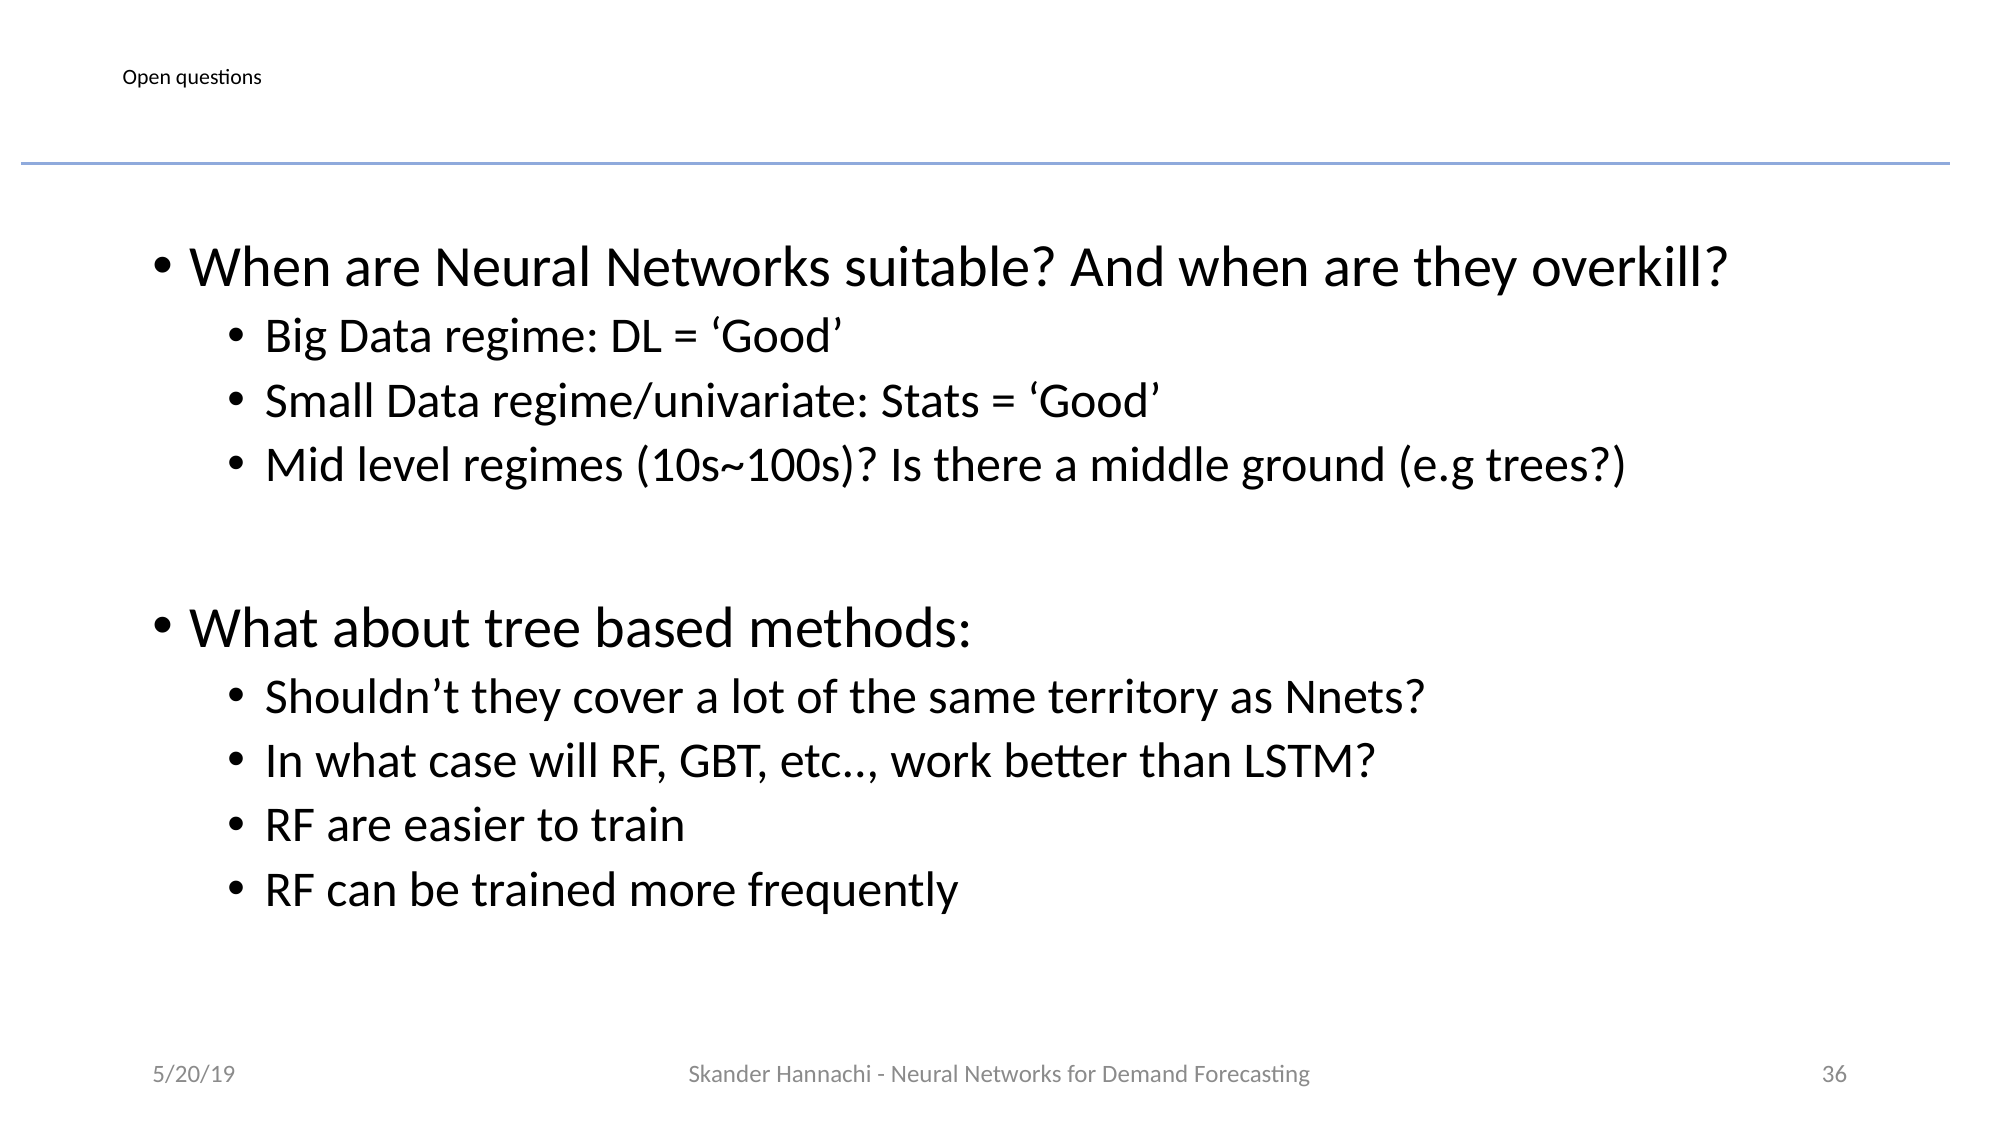

# Open questions

When are Neural Networks suitable? And when are they overkill?
Big Data regime: DL = ‘Good’
Small Data regime/univariate: Stats = ‘Good’
Mid level regimes (10s~100s)? Is there a middle ground (e.g trees?)

What about tree based methods:
Shouldn’t they cover a lot of the same territory as Nnets?
In what case will RF, GBT, etc.., work better than LSTM?
RF are easier to train
RF can be trained more frequently

5/20/19
Skander Hannachi - Neural Networks for Demand Forecasting
36